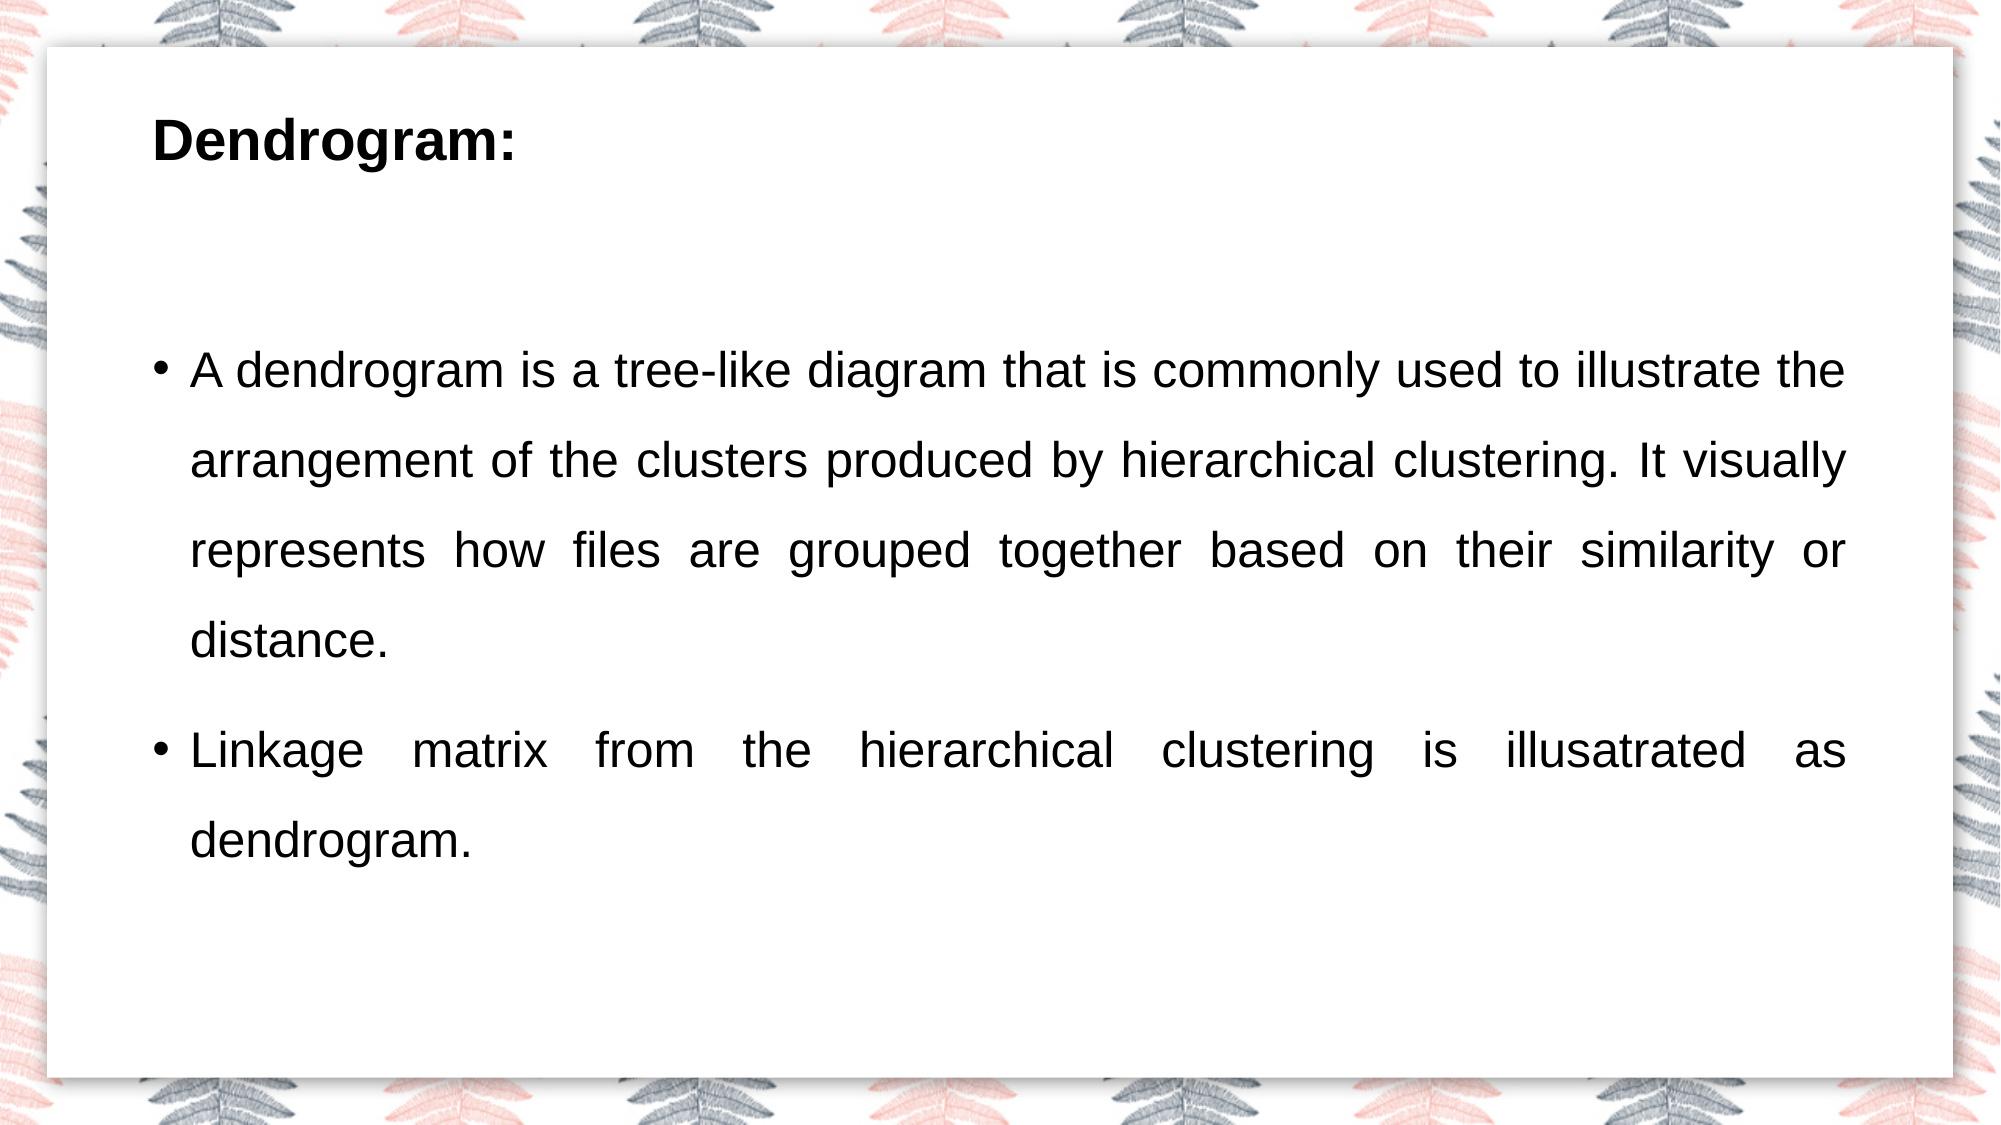

Dendrogram:
A dendrogram is a tree-like diagram that is commonly used to illustrate the arrangement of the clusters produced by hierarchical clustering. It visually represents how files are grouped together based on their similarity or distance.
Linkage matrix from the hierarchical clustering is illusatrated as dendrogram.